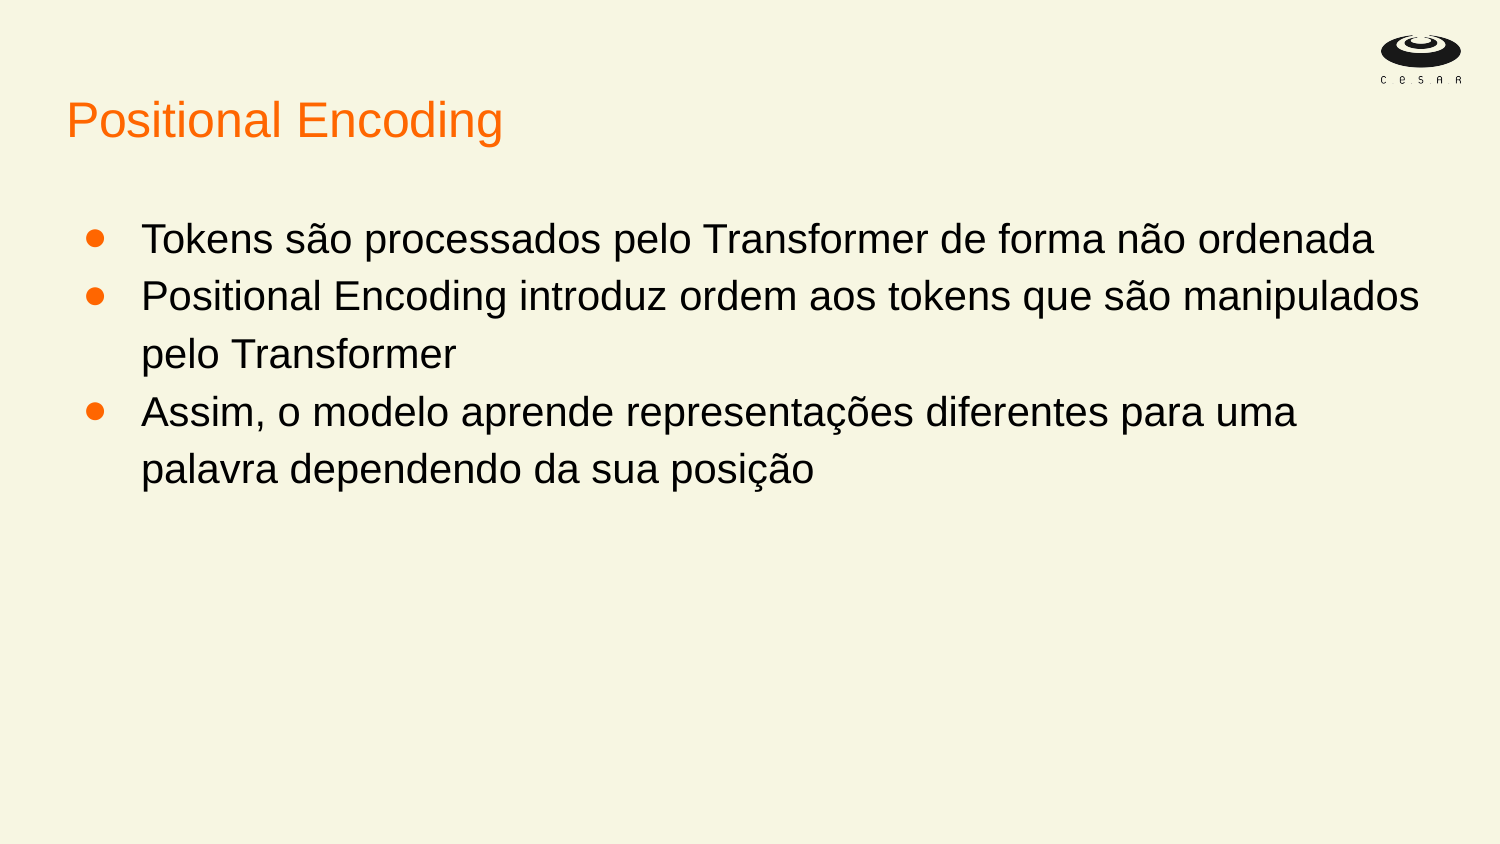

# Positional Encoding
Tokens são processados pelo Transformer de forma não ordenada
Positional Encoding introduz ordem aos tokens que são manipulados pelo Transformer
Assim, o modelo aprende representações diferentes para uma palavra dependendo da sua posição